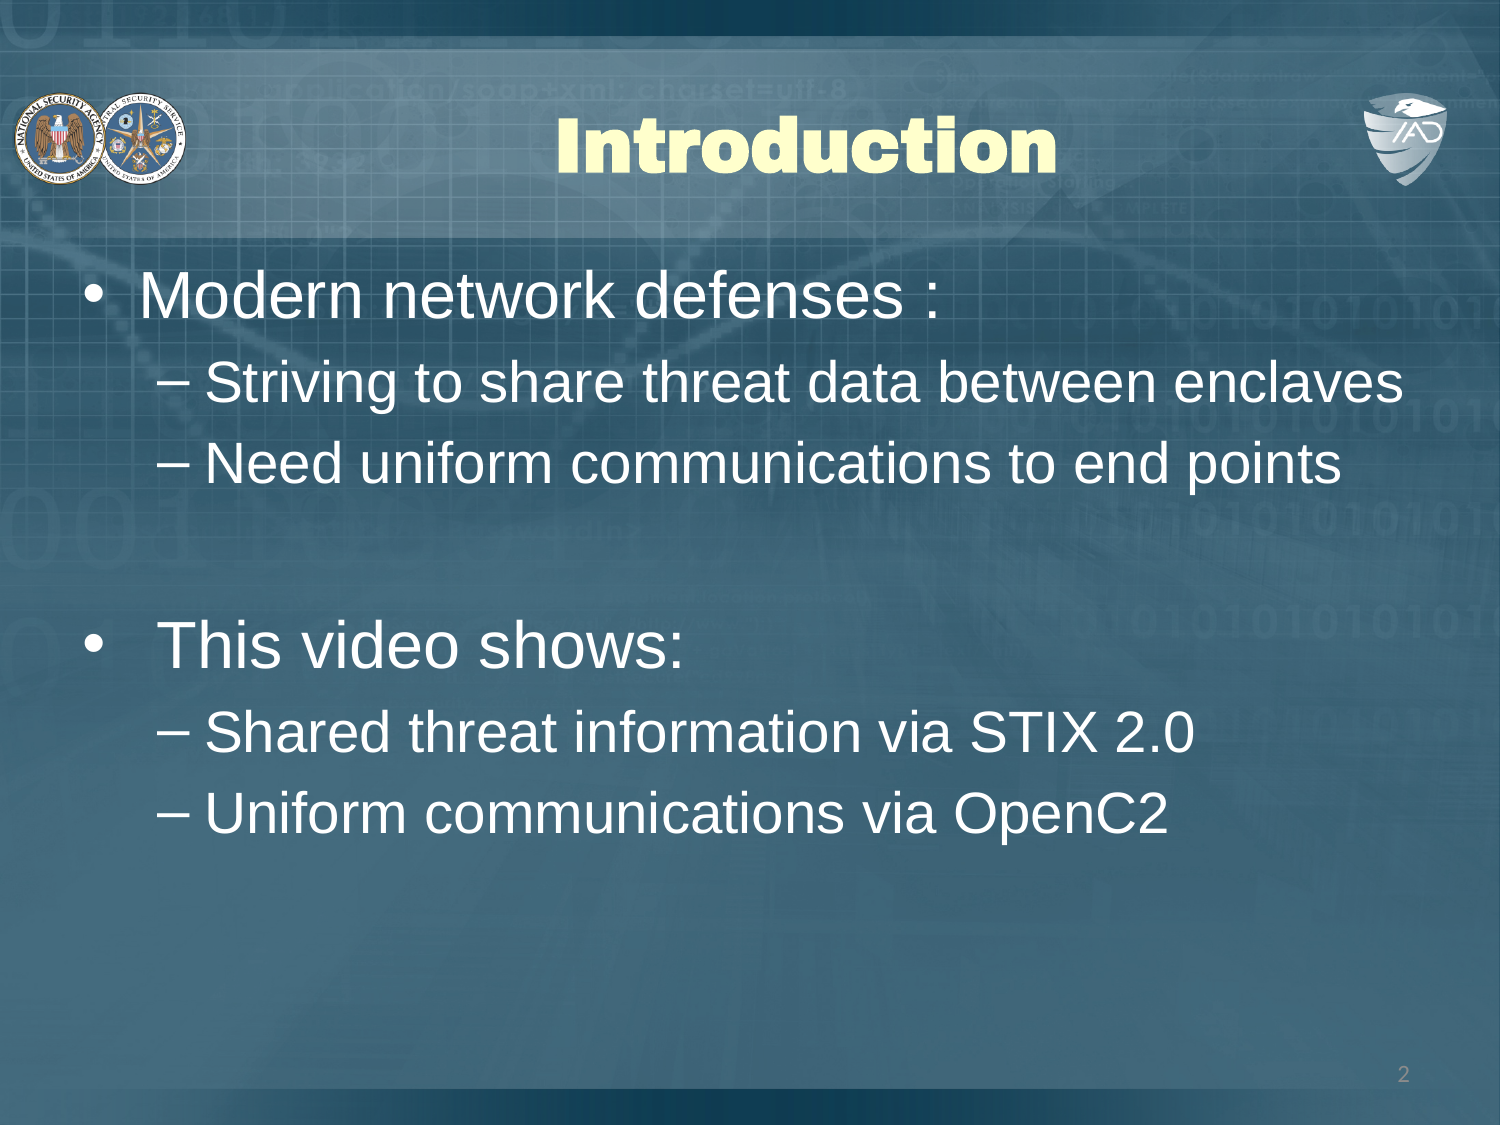

# Introduction
Modern network defenses :
Striving to share threat data between enclaves
Need uniform communications to end points

 This video shows:
Shared threat information via STIX 2.0
Uniform communications via OpenC2
2